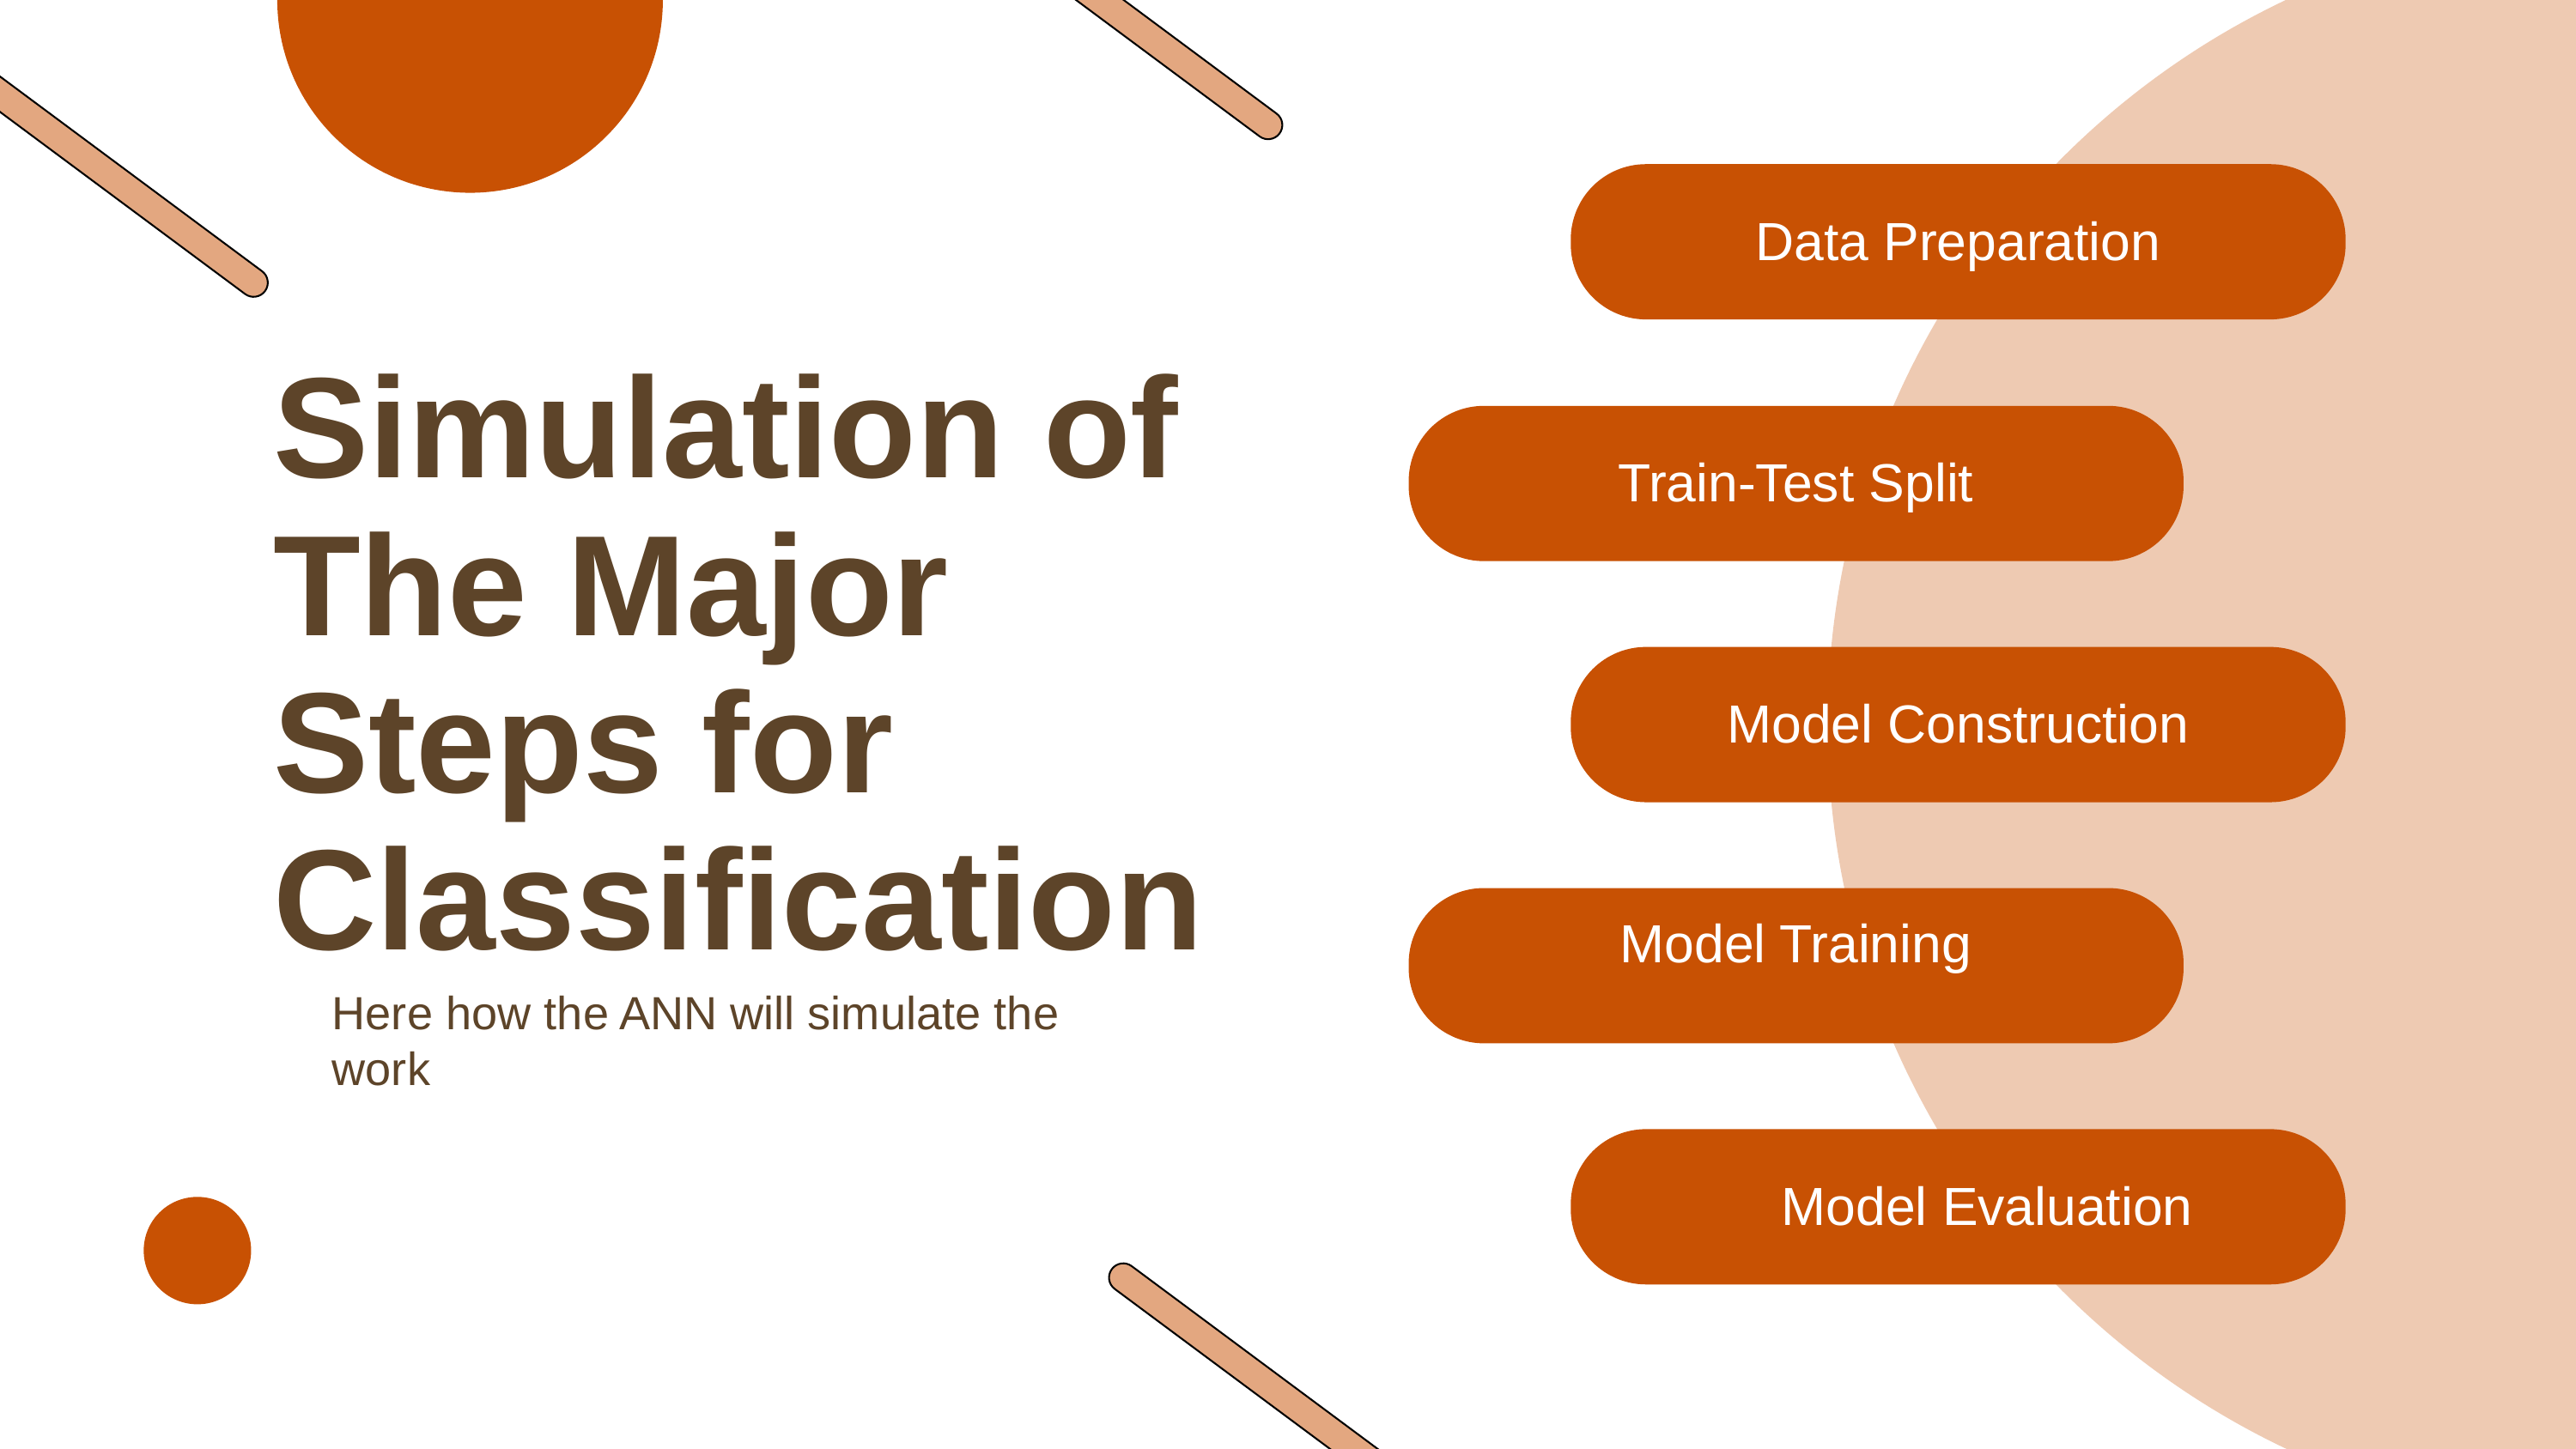

Data Preparation
Simulation of The Major  Steps for Classification

Train-Test Split

Model Construction

Model Training
Here how the ANN will simulate the work

Model Evaluation